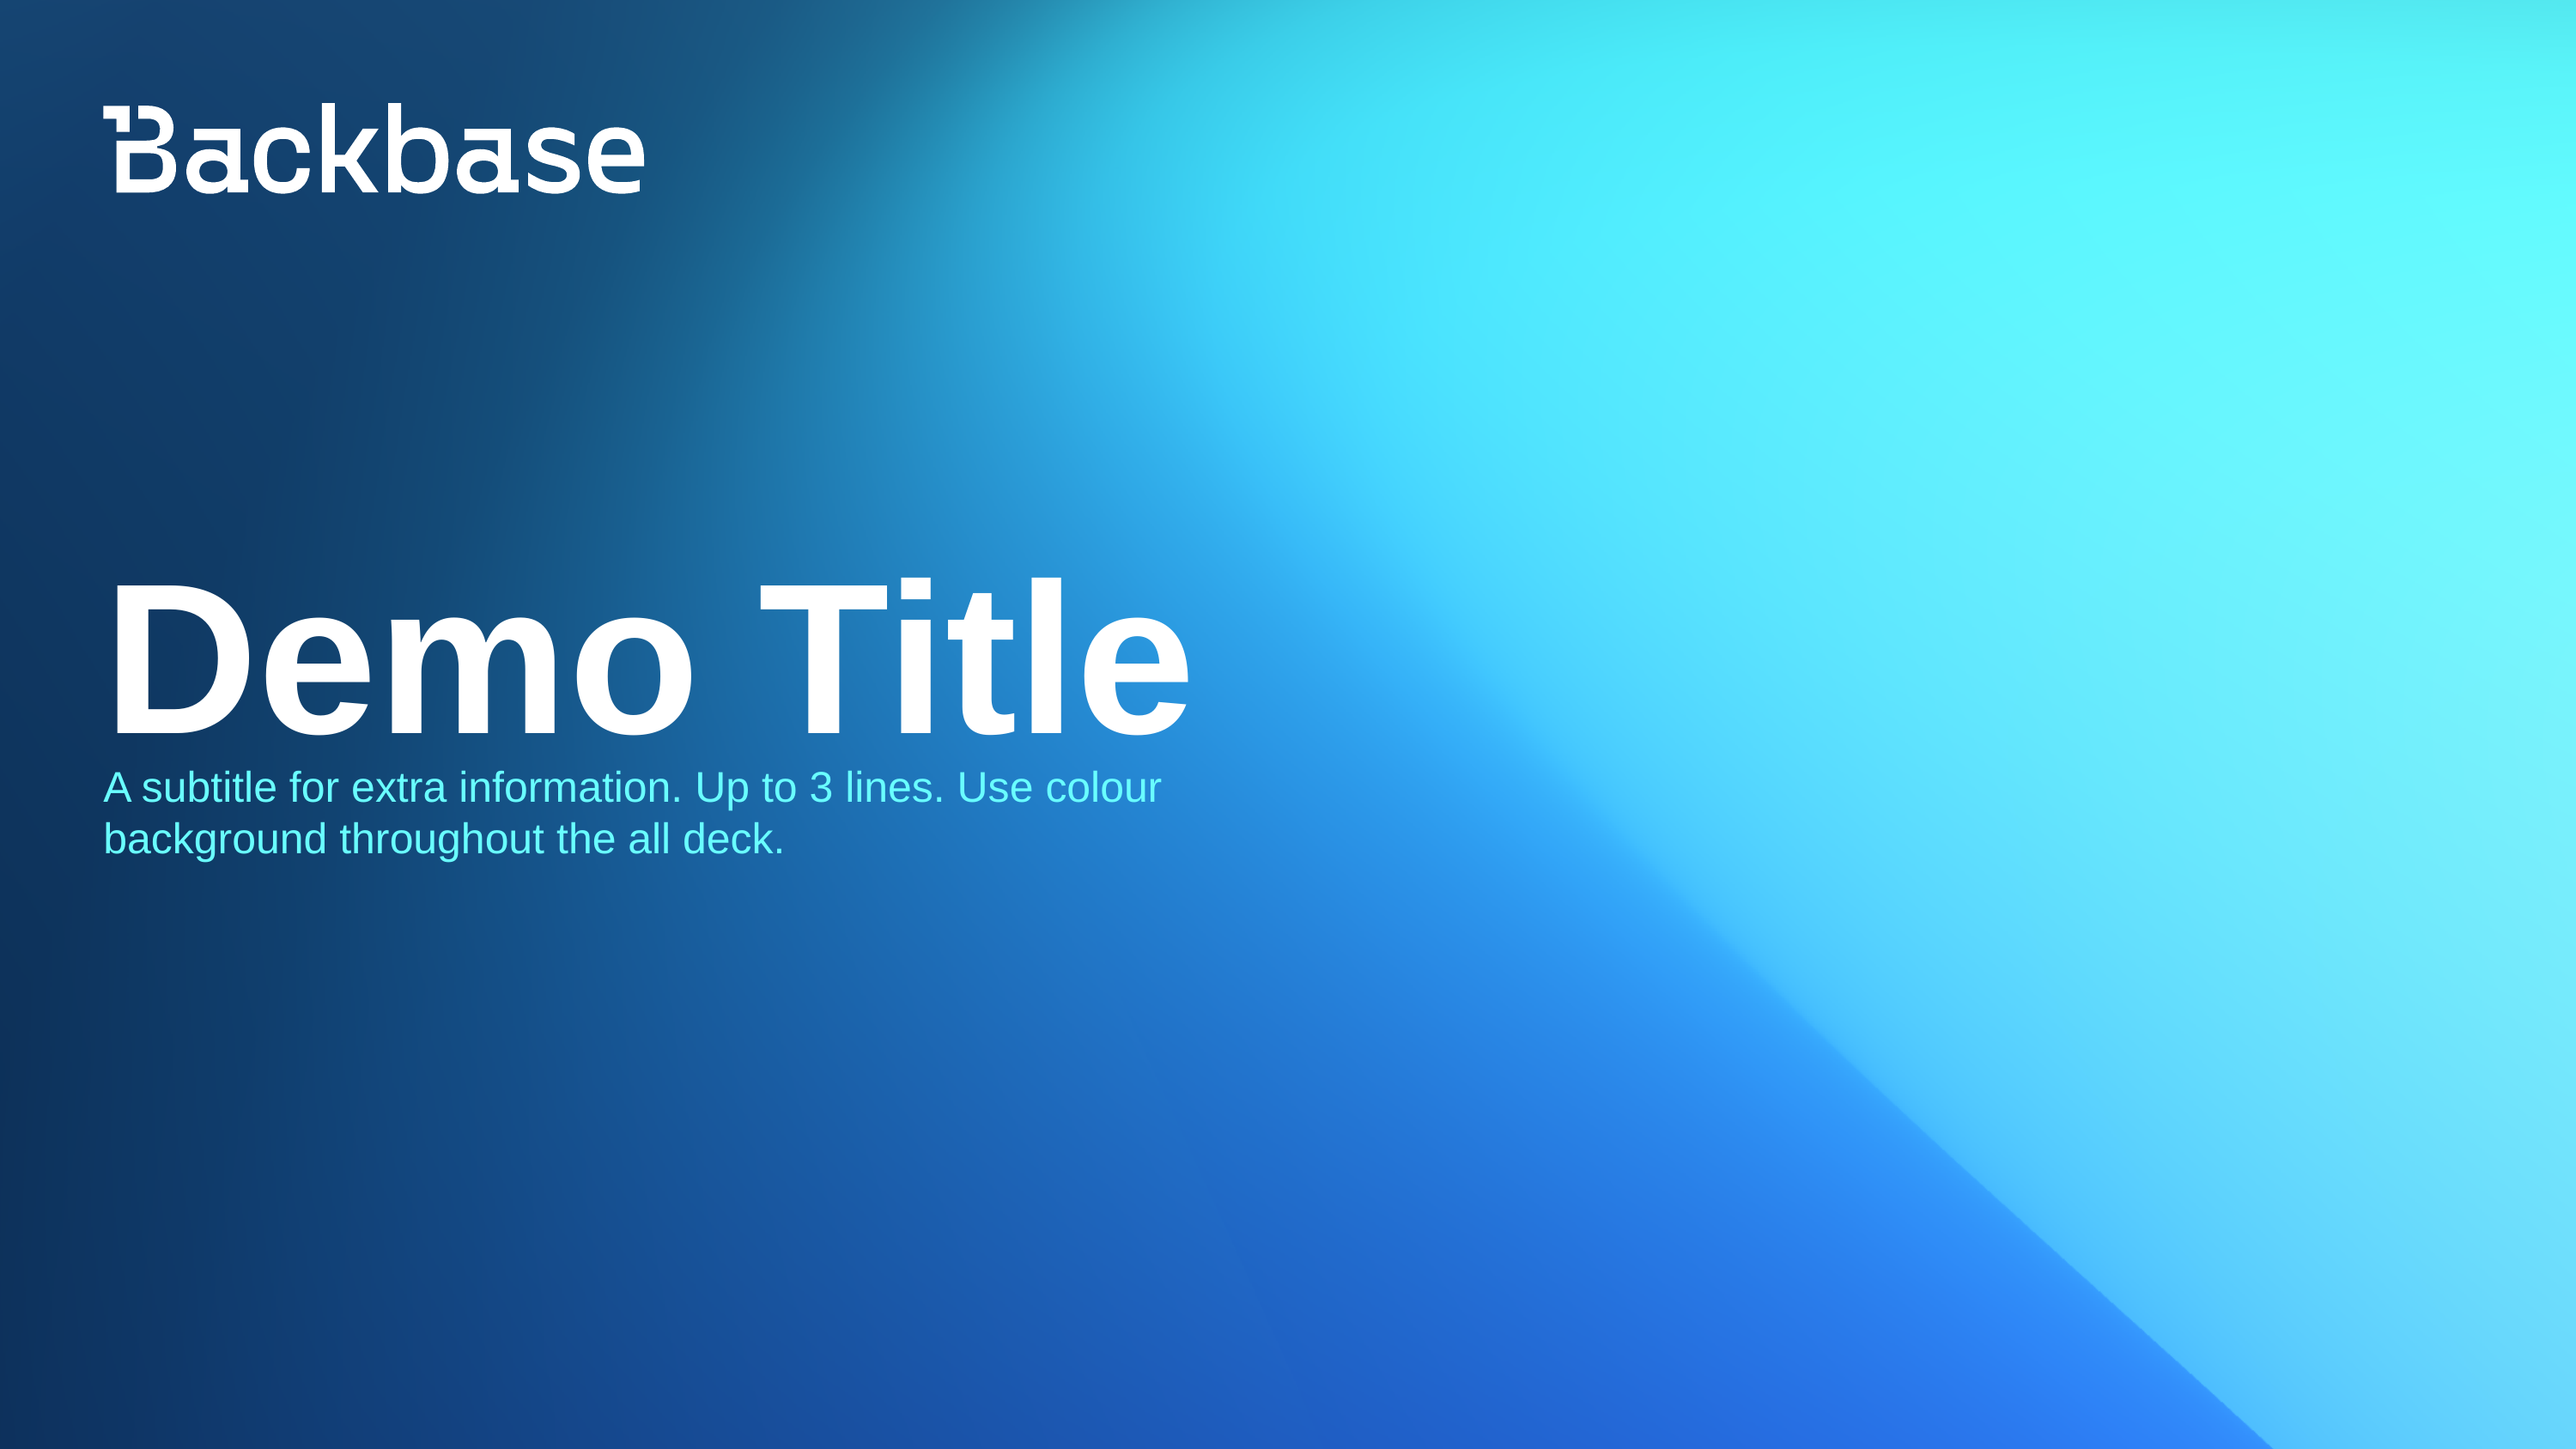

# Demo Title
A subtitle for extra information. Up to 3 lines. Use colour background throughout the all deck.